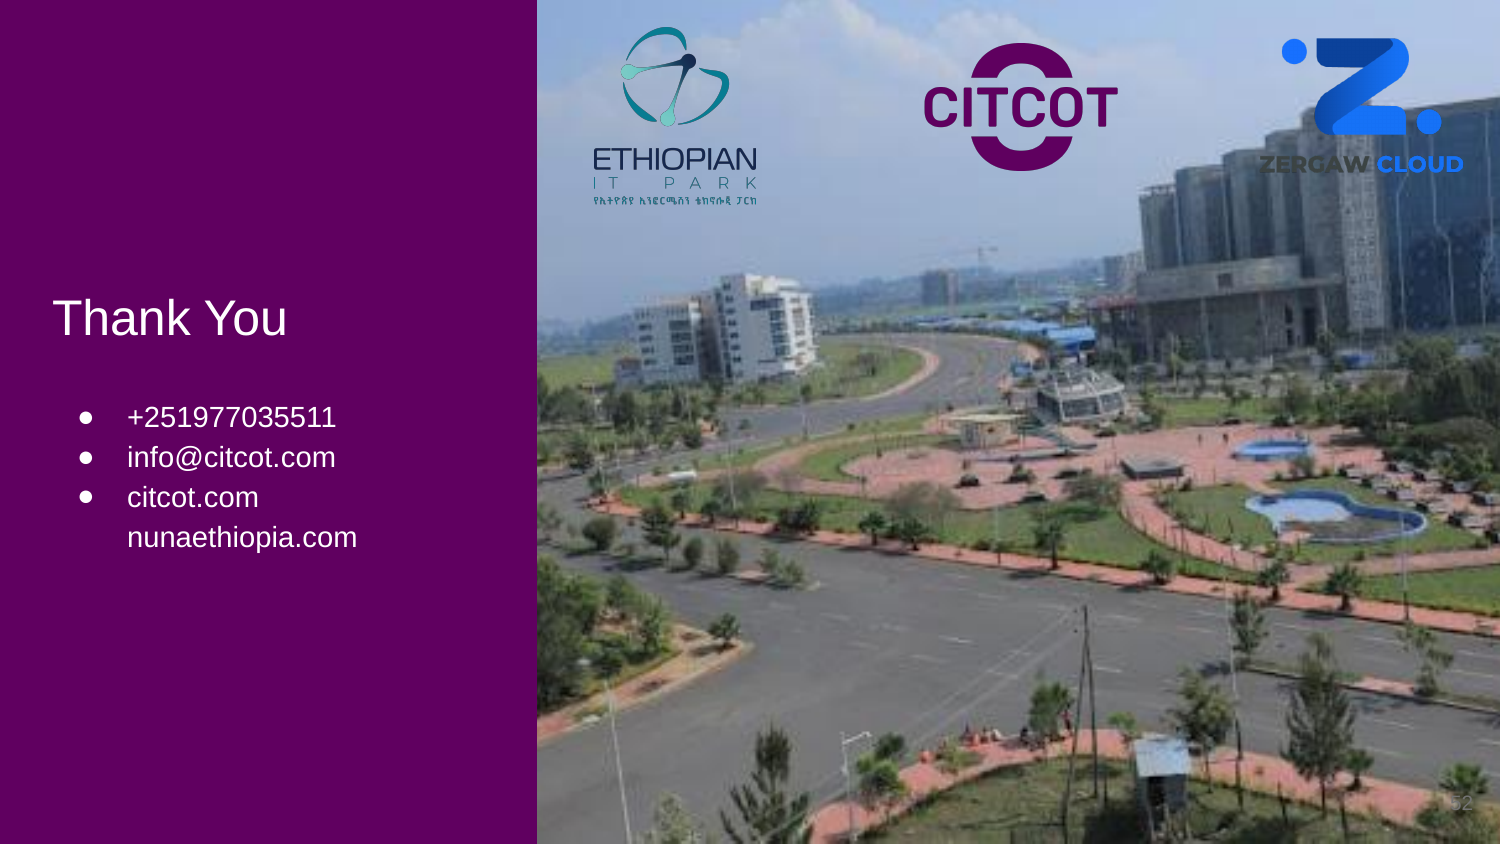

# Thank You
+251977035511
info@citcot.com
citcot.com
nunaethiopia.com
52